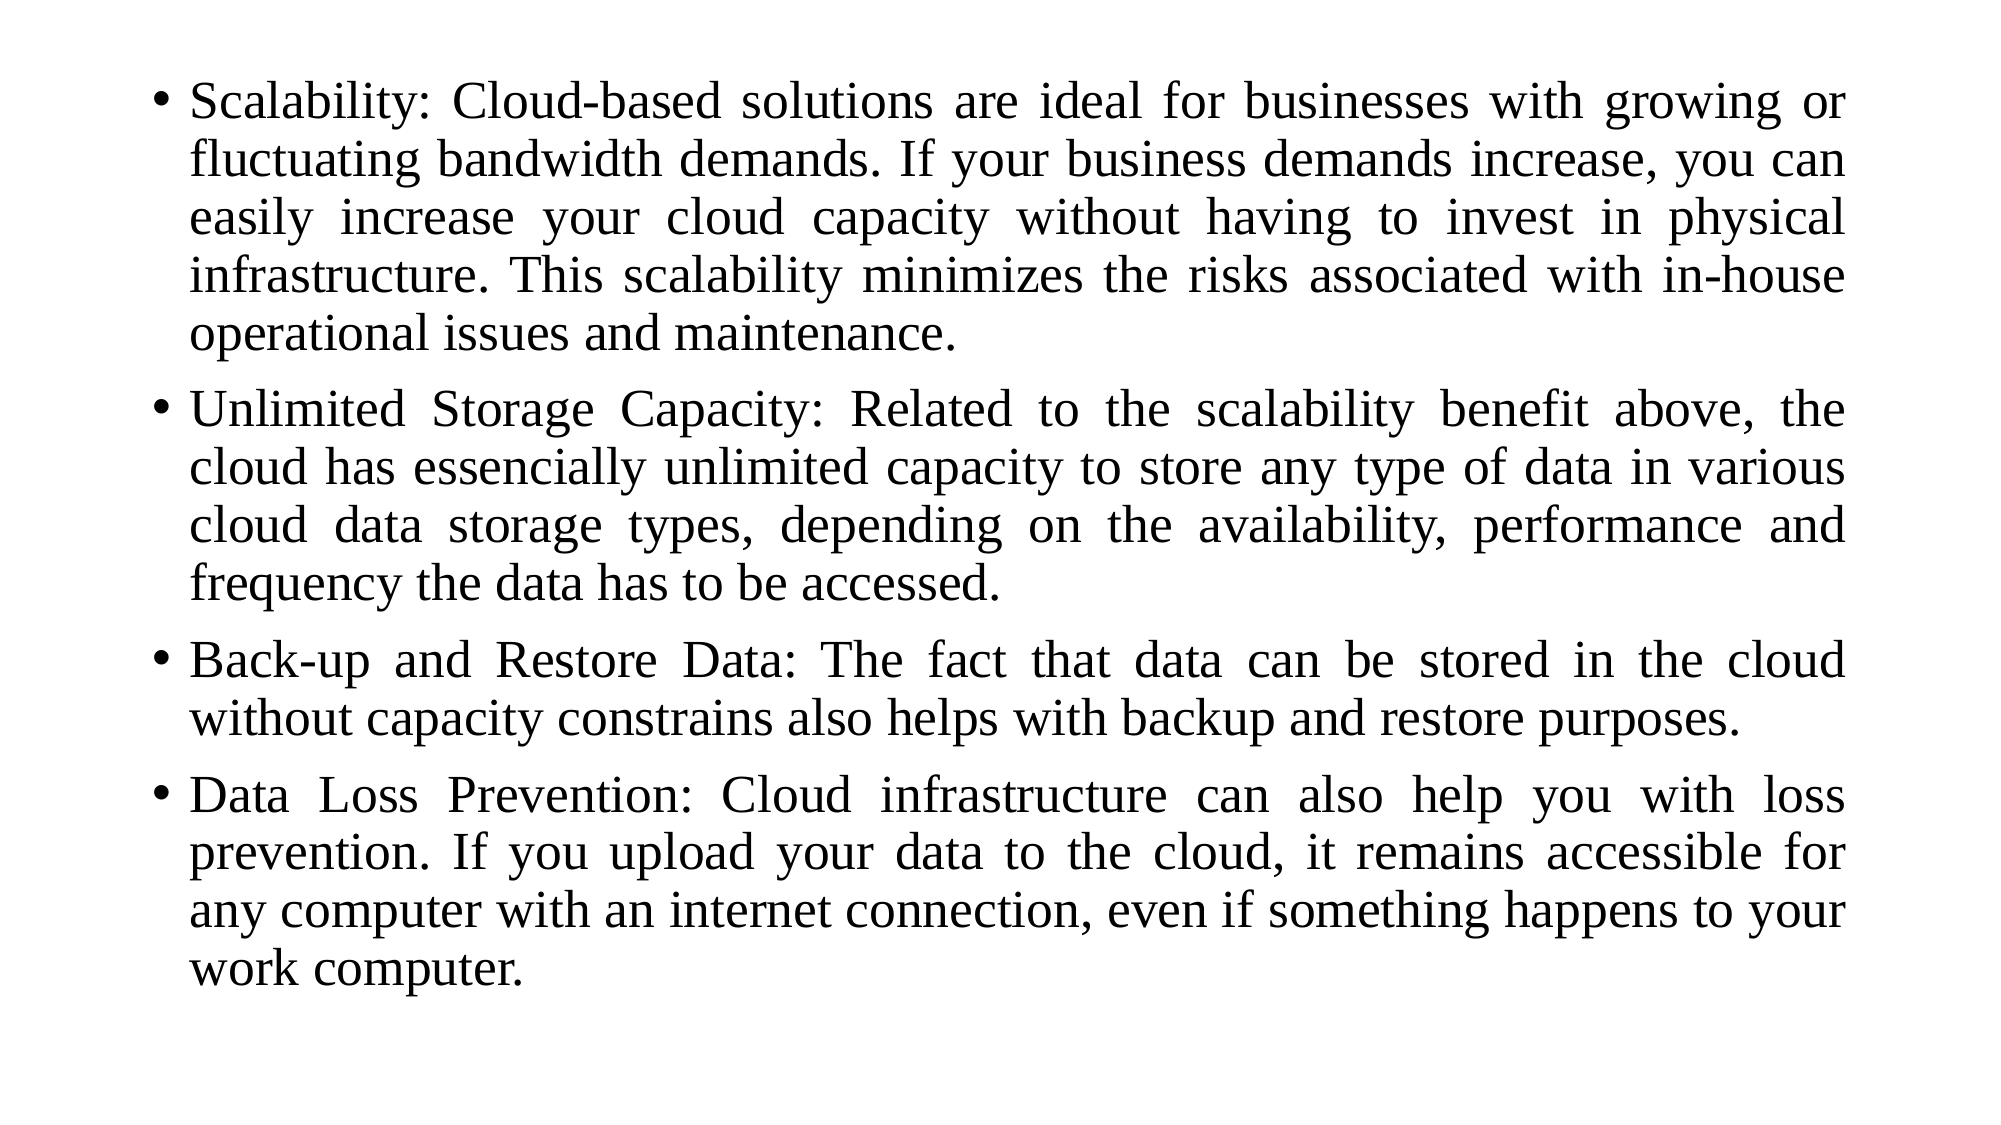

Scalability: Cloud-based solutions are ideal for businesses with growing or fluctuating bandwidth demands. If your business demands increase, you can easily increase your cloud capacity without having to invest in physical infrastructure. This scalability minimizes the risks associated with in-house operational issues and maintenance.
Unlimited Storage Capacity: Related to the scalability benefit above, the cloud has essencially unlimited capacity to store any type of data in various cloud data storage types, depending on the availability, performance and frequency the data has to be accessed.
Back-up and Restore Data: The fact that data can be stored in the cloud without capacity constrains also helps with backup and restore purposes.
Data Loss Prevention: Cloud infrastructure can also help you with loss prevention. If you upload your data to the cloud, it remains accessible for any computer with an internet connection, even if something happens to your work computer.